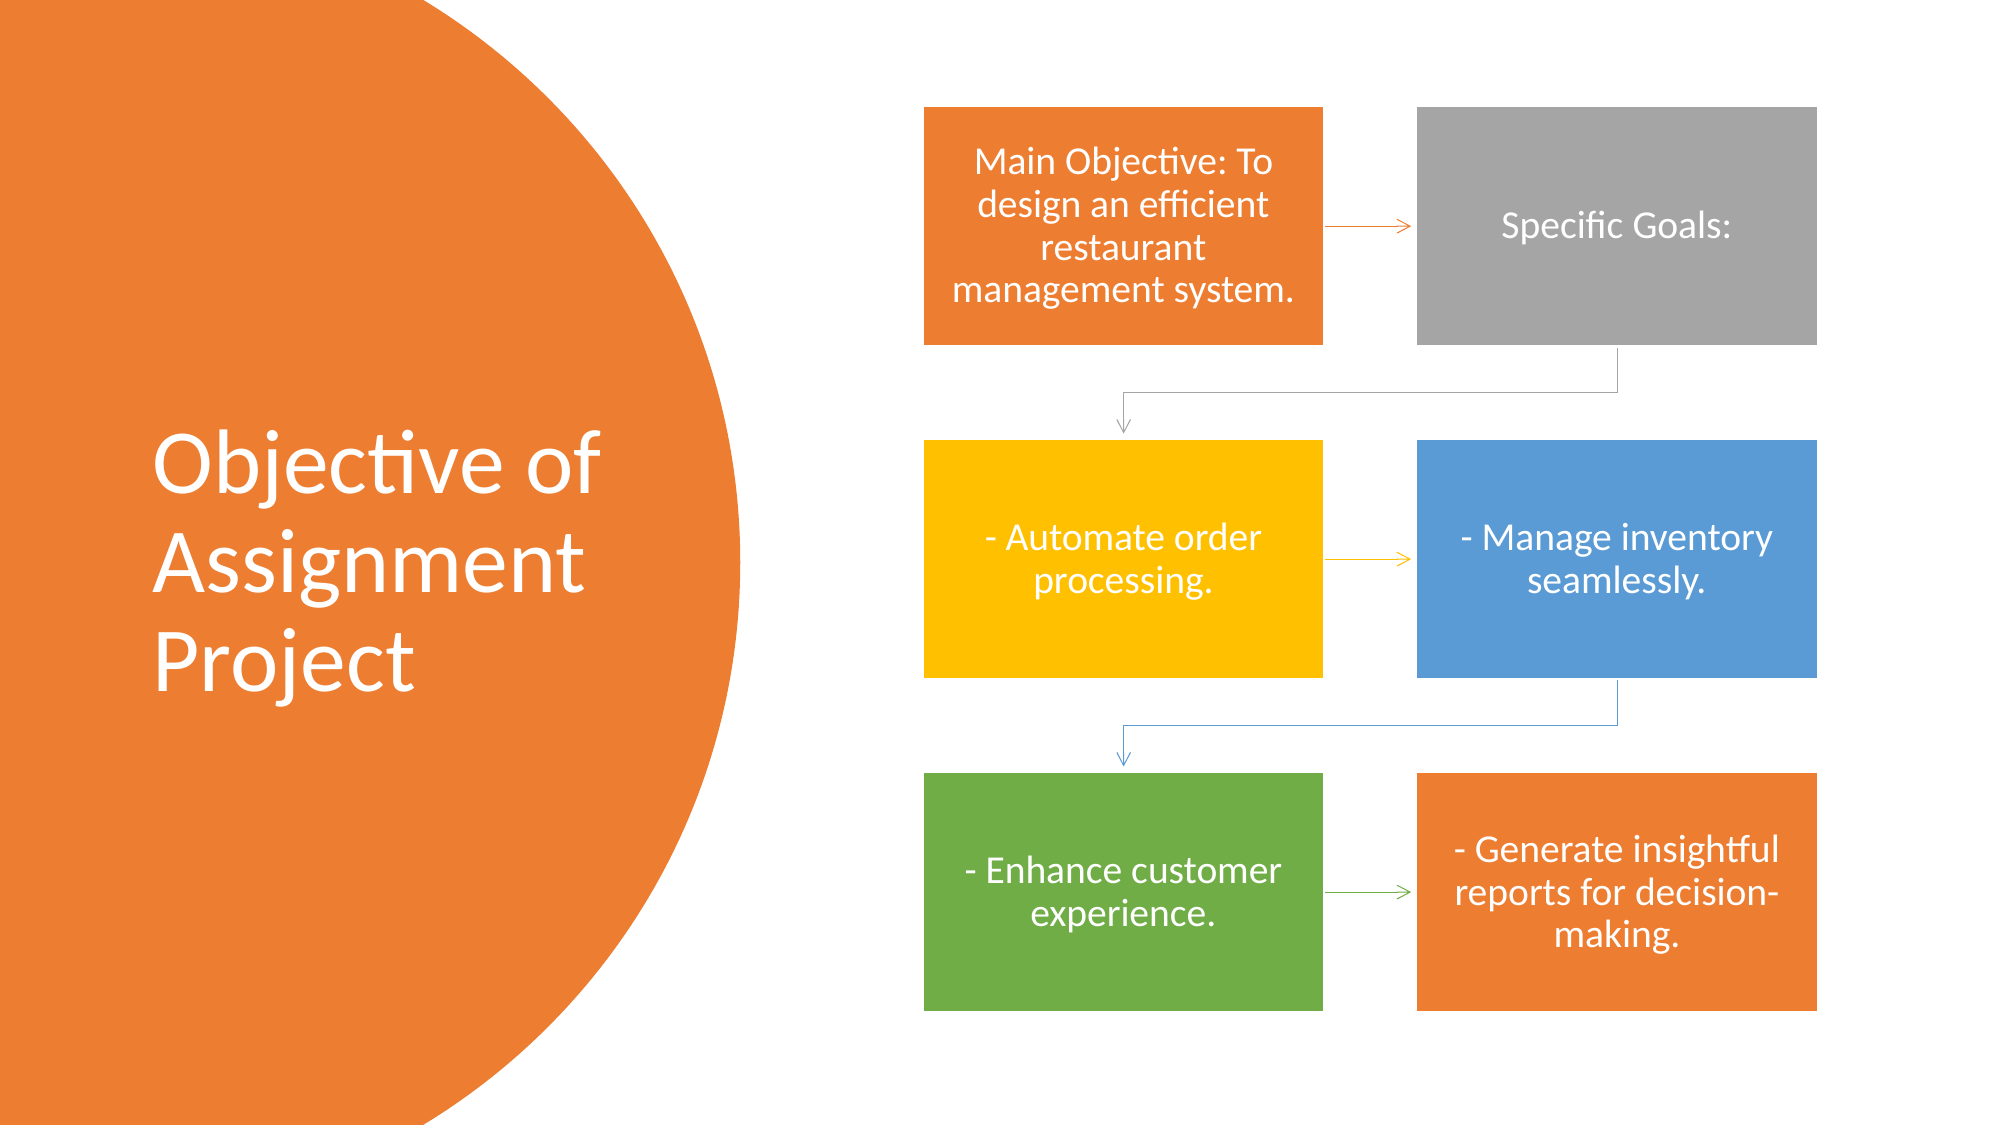

Main Objective: To design an efficient restaurant management system.

Specific Goals:

- Automate order processing.

- Manage inventory seamlessly.

- Enhance customer experience.
- Generate insightful reports for decision-making.
# Objective of Assignment Project